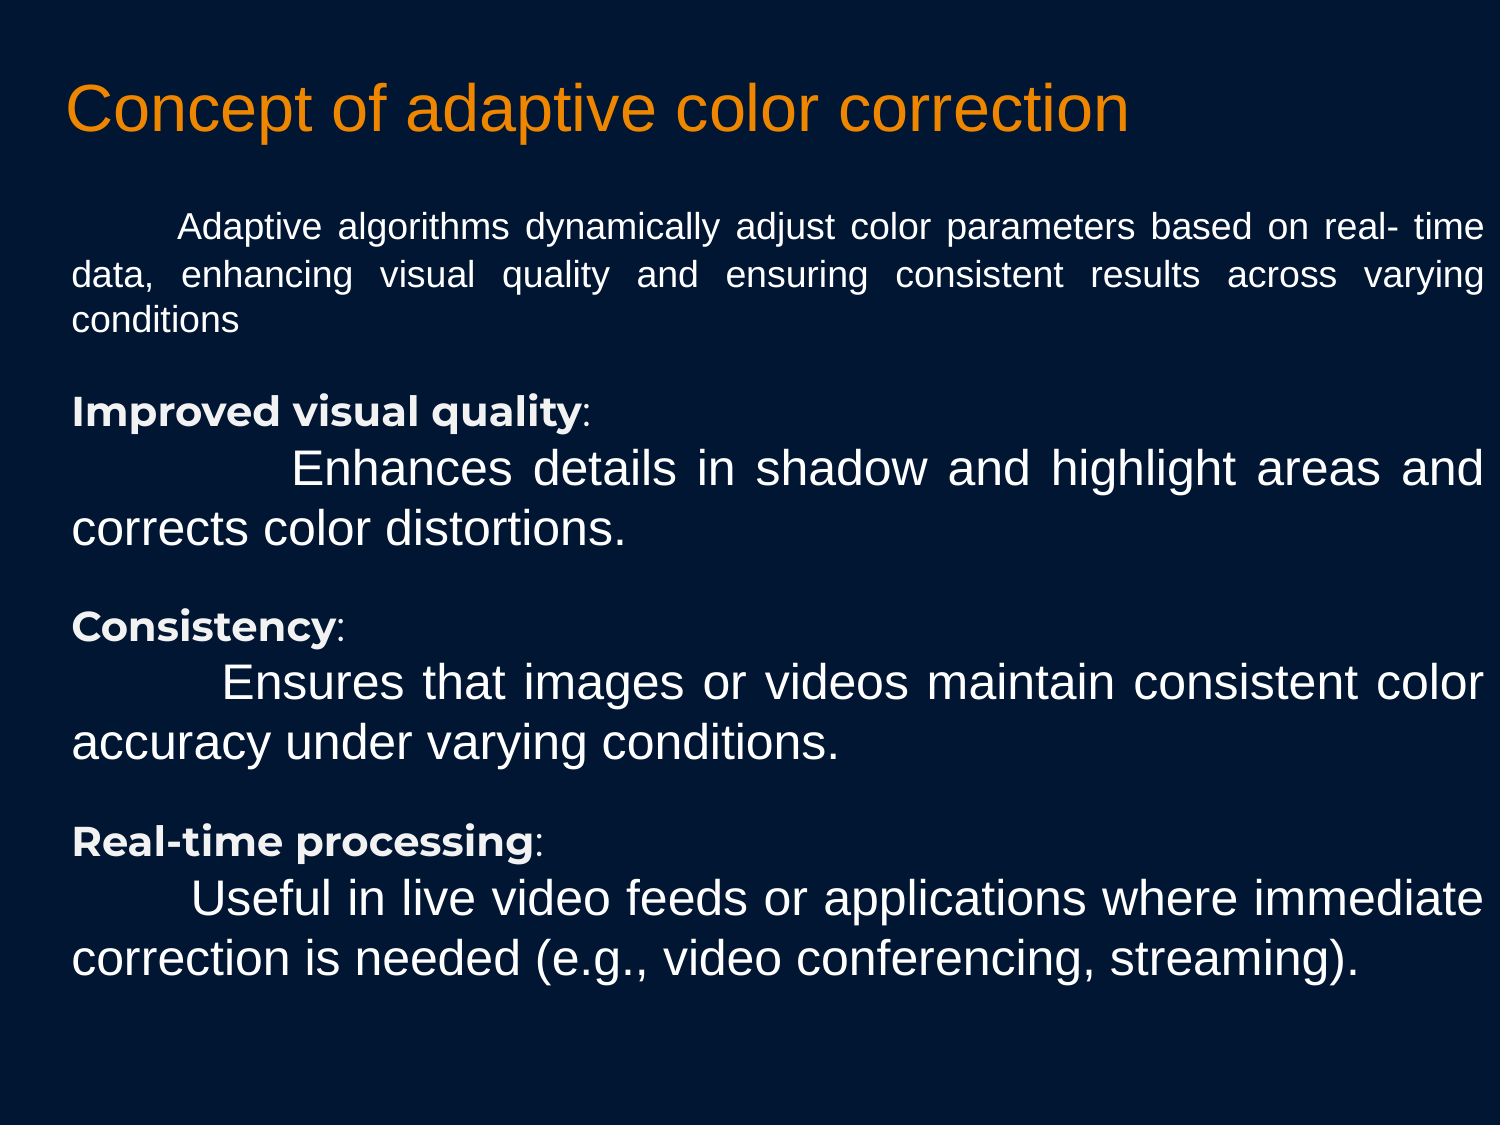

# Concept of adaptive color correction
      Adaptive algorithms dynamically adjust color parameters based on real- time data, enhancing visual quality and ensuring consistent results across varying conditions

Improved visual quality:
           Enhances details in shadow and highlight areas and corrects color distortions.

Consistency:
           Ensures that images or videos maintain consistent color accuracy under varying conditions.

Real-time processing:
          Useful in live video feeds or applications where immediate correction is needed (e.g., video conferencing, streaming).